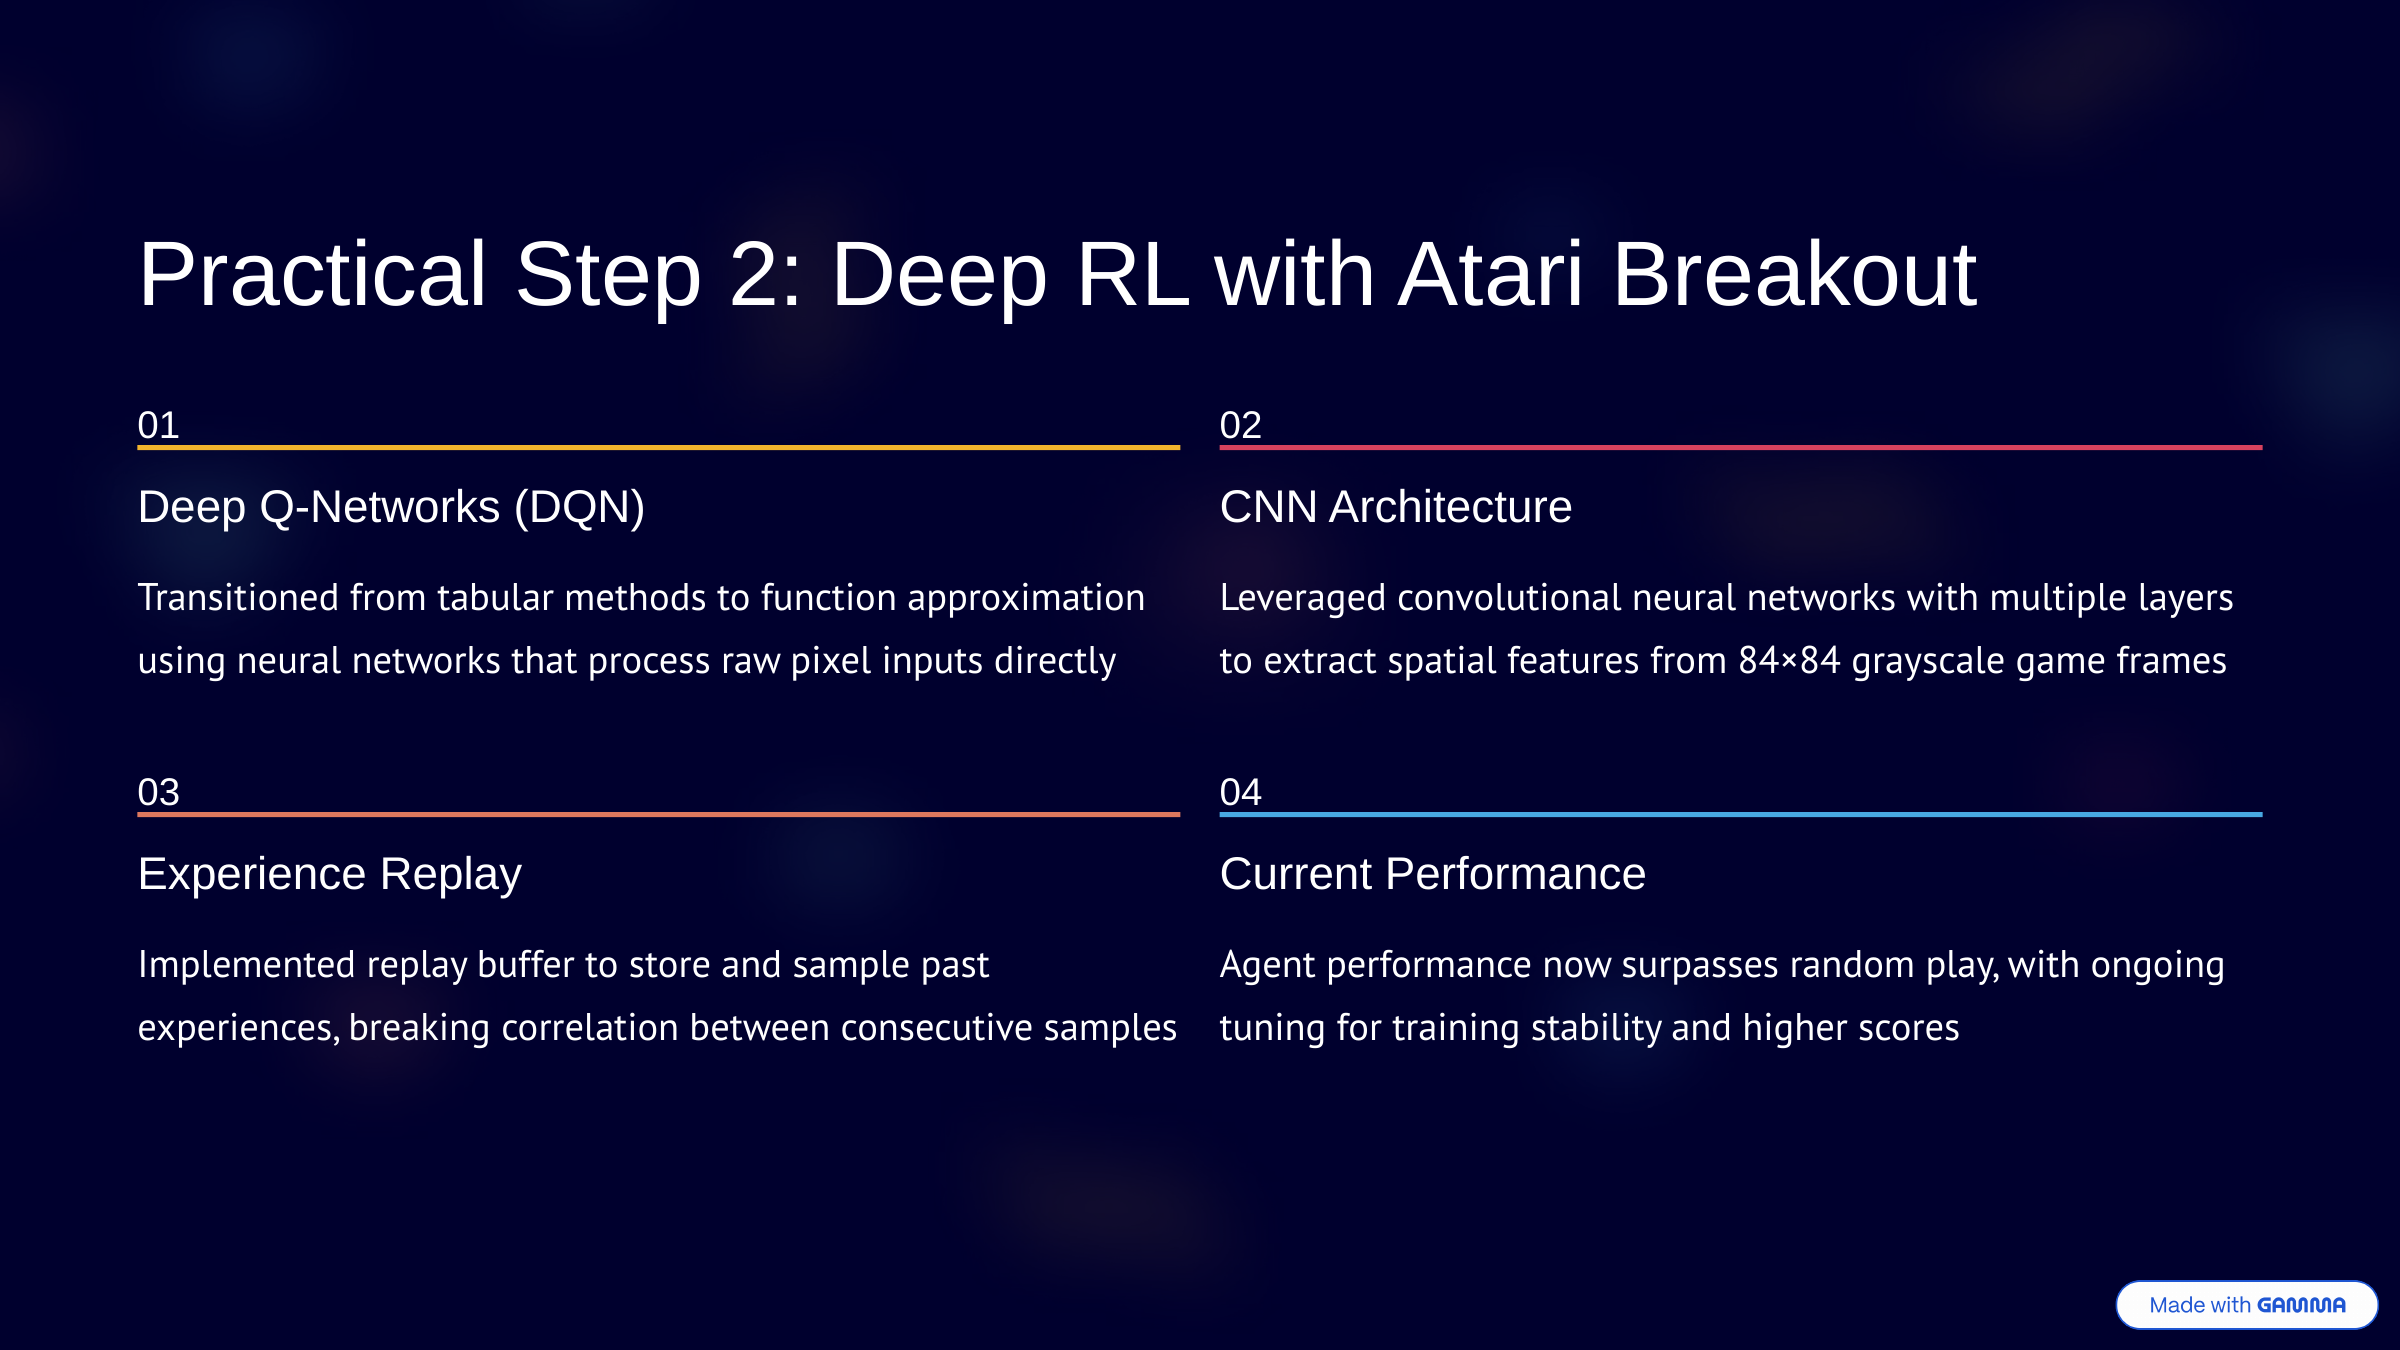

Practical Step 2: Deep RL with Atari Breakout
01
02

Deep Q-Networks (DQN)
CNN Architecture
Transitioned from tabular methods to function approximation using neural networks that process raw pixel inputs directly
Leveraged convolutional neural networks with multiple layers to extract spatial features from 84×84 grayscale game frames
03
04

Experience Replay
Current Performance
Implemented replay buffer to store and sample past experiences, breaking correlation between consecutive samples
Agent performance now surpasses random play, with ongoing tuning for training stability and higher scores